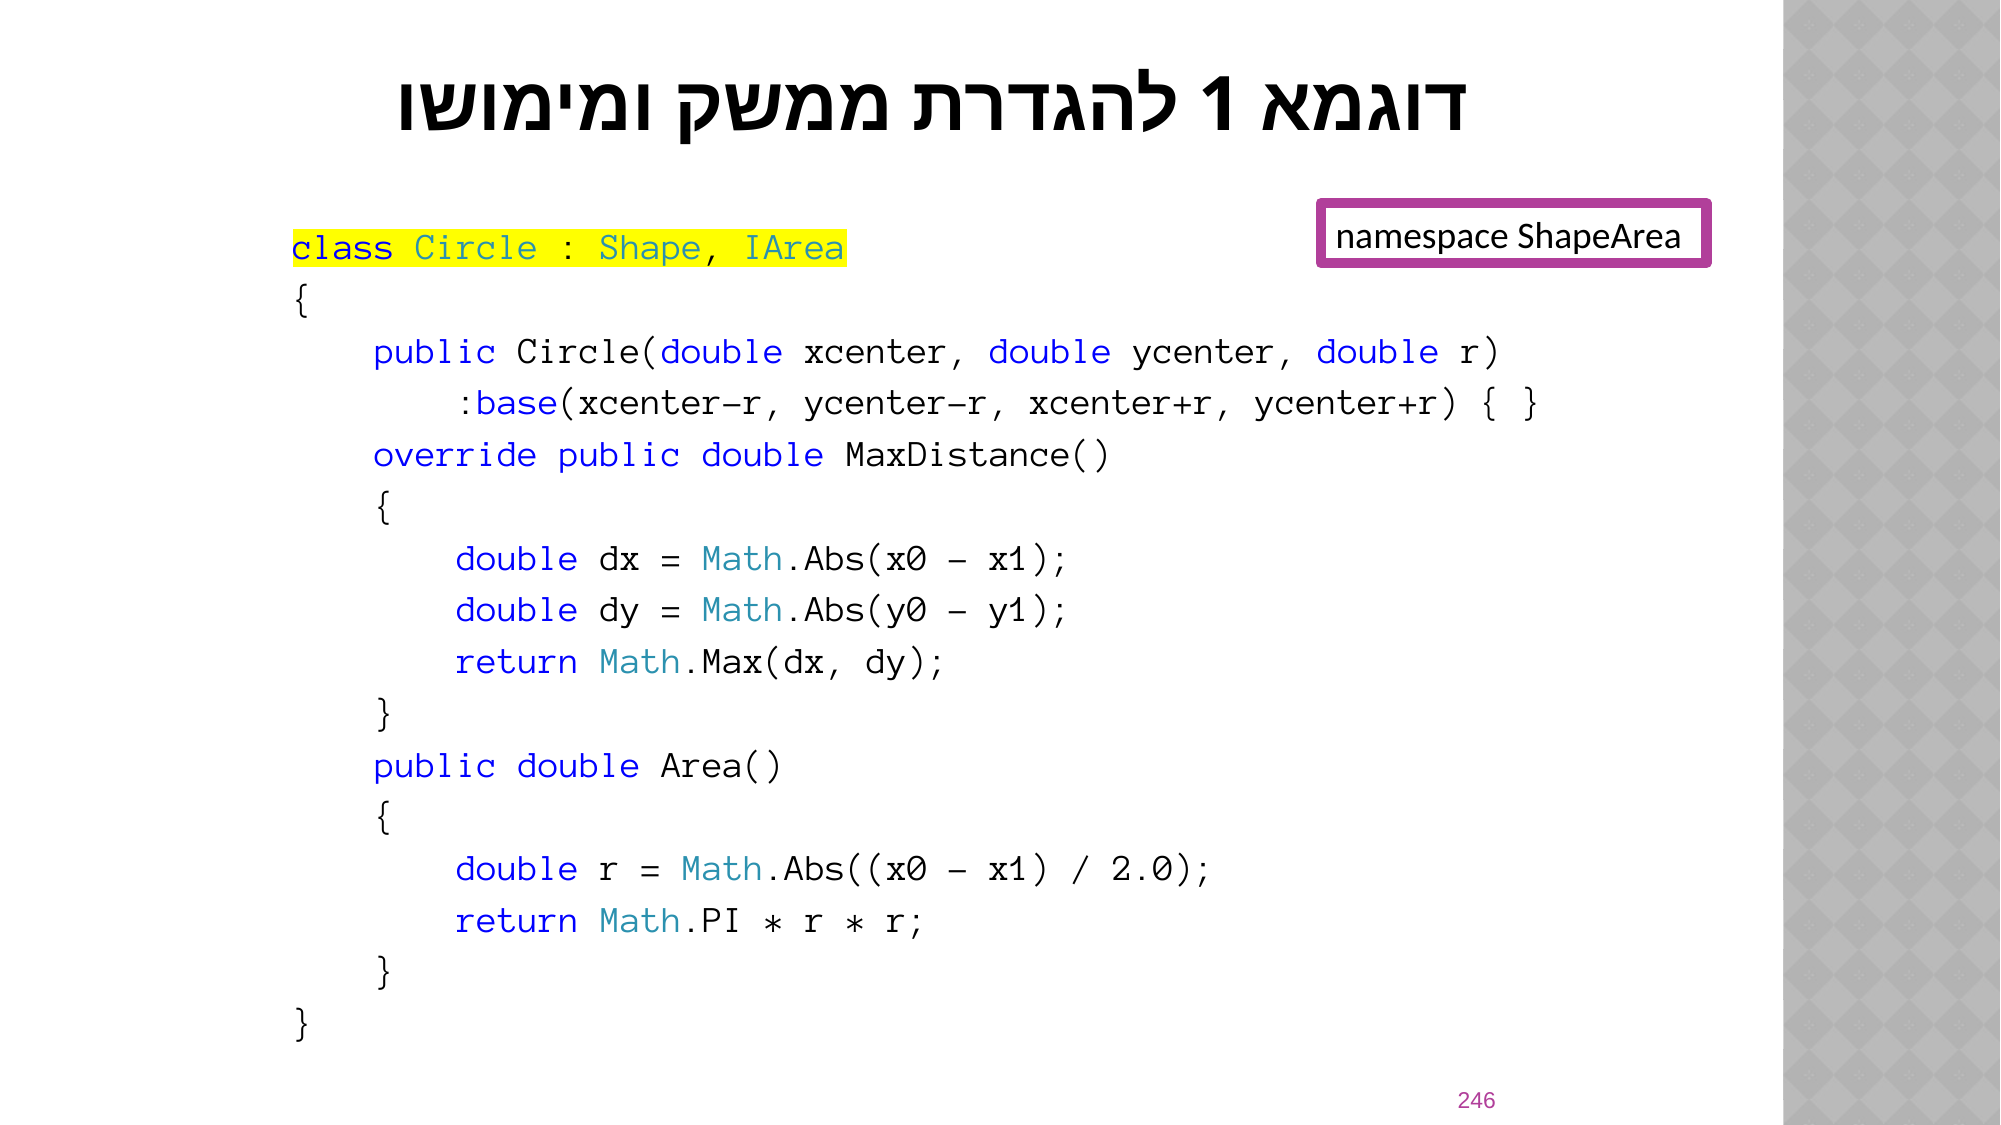

# דוגמא 1 להגדרת ממשק ומימושו
namespace ShapeArea
class Circle : Shape, IArea
{
    public Circle(double xcenter, double ycenter, double r)
        :base(xcenter-r, ycenter-r, xcenter+r, ycenter+r) { }
    override public double MaxDistance()
    {
        double dx = Math.Abs(x0 - x1);
        double dy = Math.Abs(y0 - y1);
        return Math.Max(dx, dy);
    }
    public double Area()
    {
        double r = Math.Abs((x0 - x1) / 2.0);
        return Math.PI * r * r;
    }
}
246